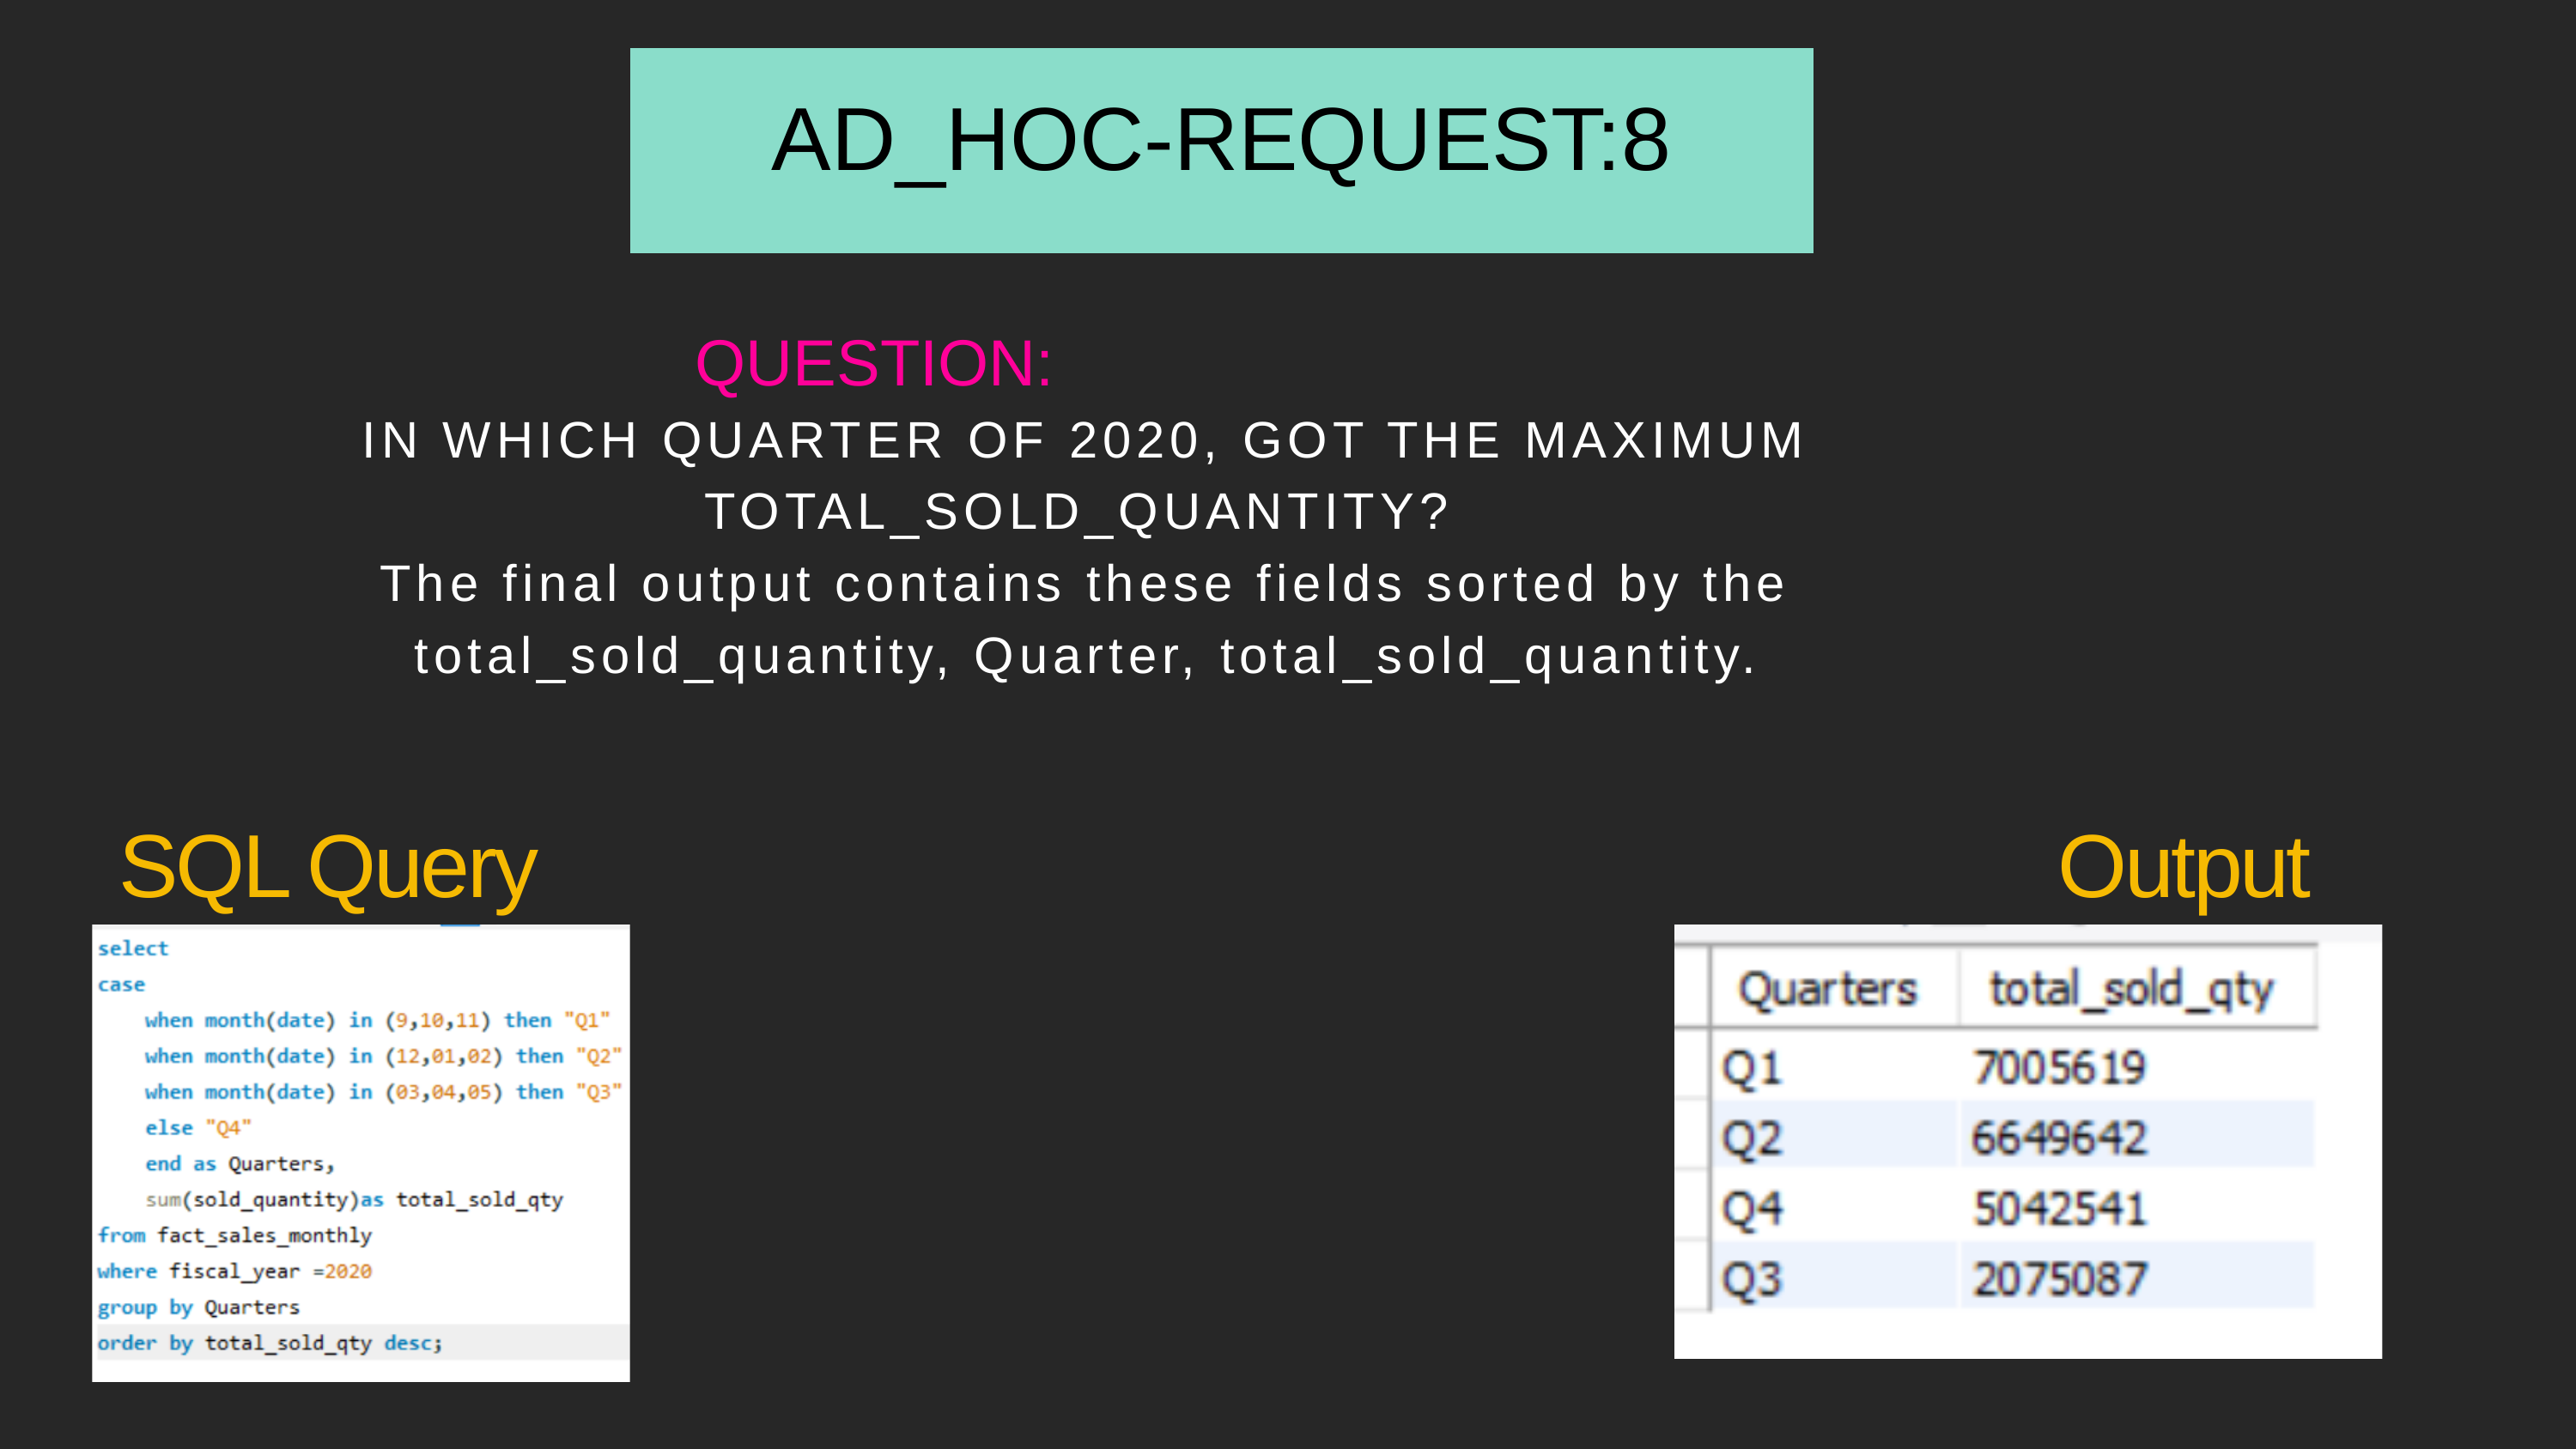

AD_HOC-REQUEST:8
QUESTION:
IN WHICH QUARTER OF 2020, GOT THE MAXIMUM TOTAL_SOLD_QUANTITY?
The final output contains these fields sorted by the total_sold_quantity, Quarter, total_sold_quantity.
SQL Query
Output